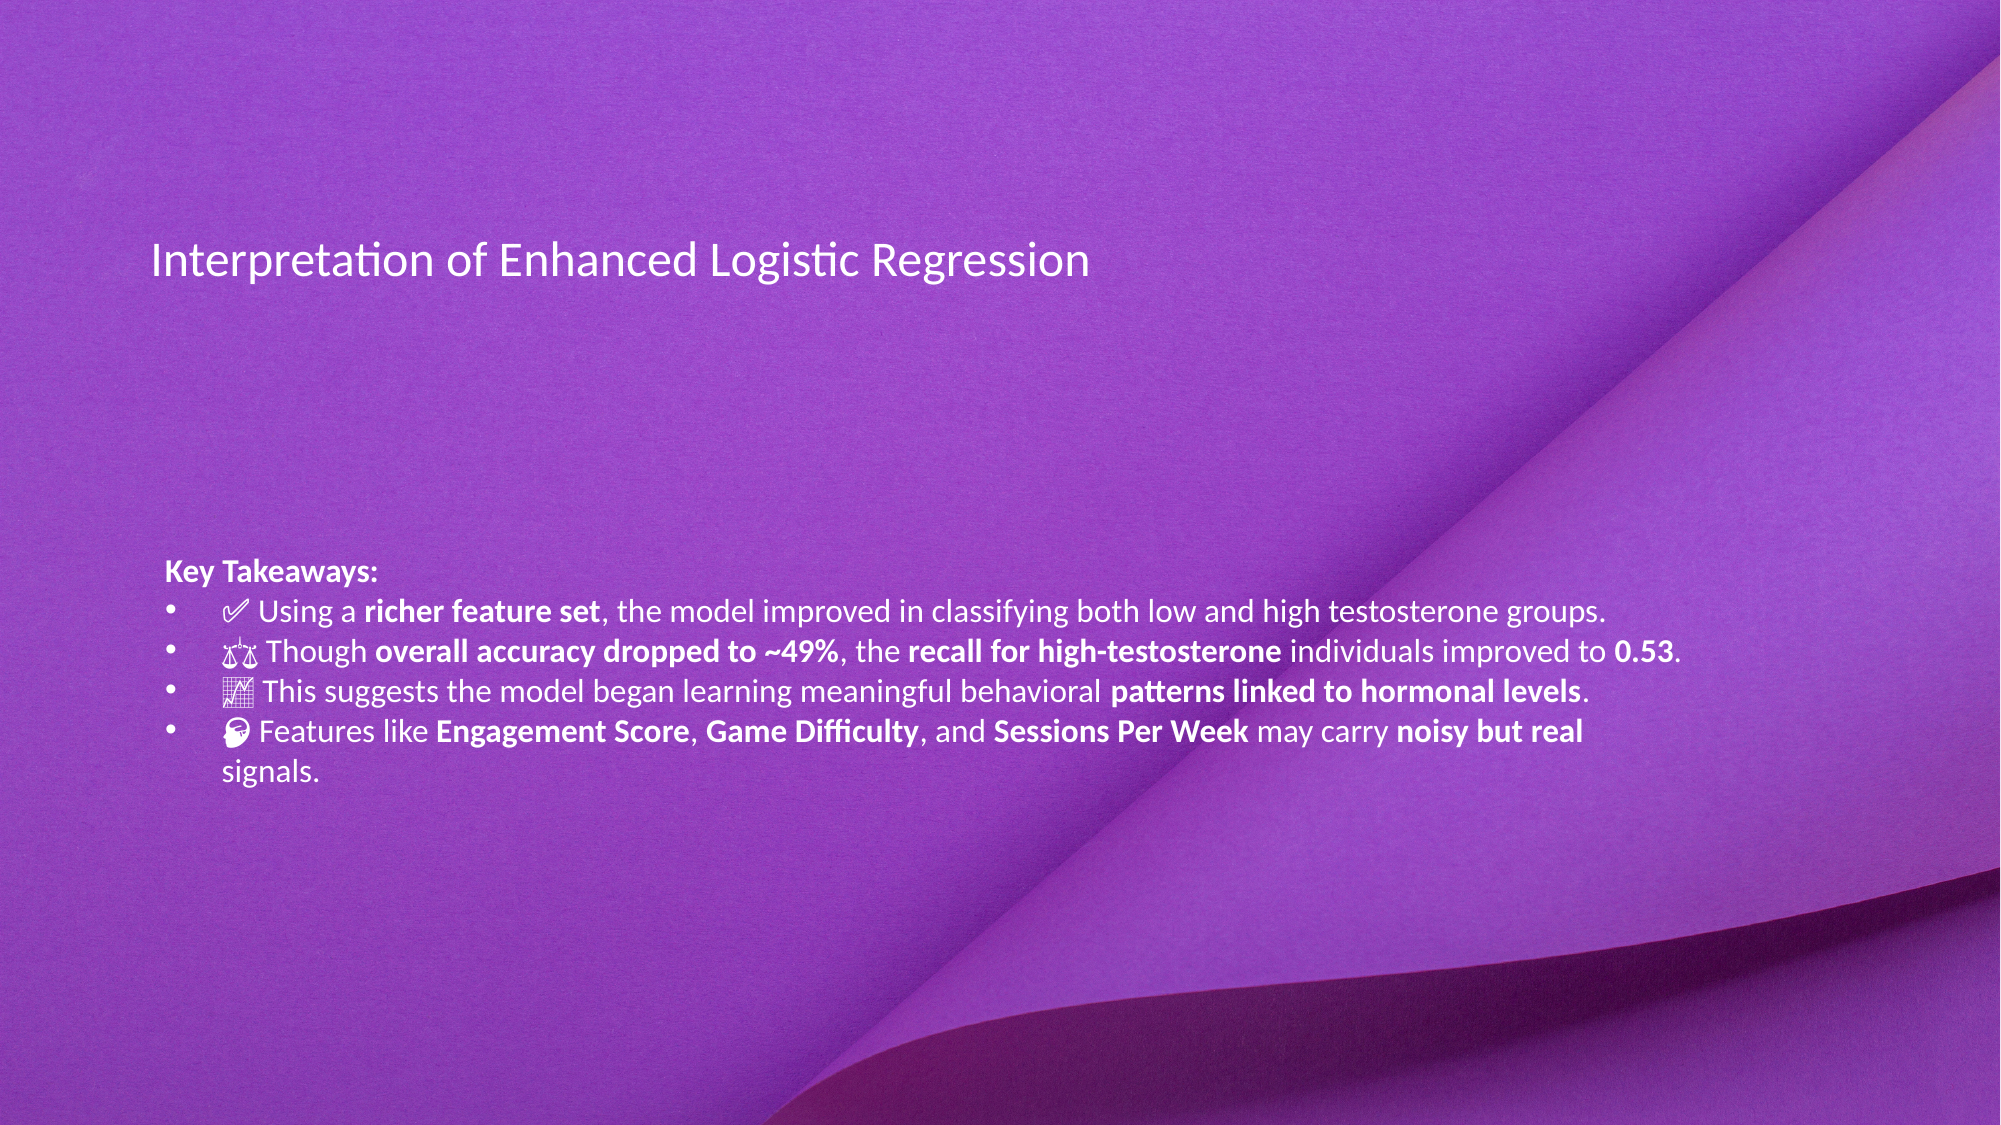

# Interpretation of Enhanced Logistic Regression
Key Takeaways:
✅ Using a richer feature set, the model improved in classifying both low and high testosterone groups.
⚖️ Though overall accuracy dropped to ~49%, the recall for high-testosterone individuals improved to 0.53.
📈 This suggests the model began learning meaningful behavioral patterns linked to hormonal levels.
🧠 Features like Engagement Score, Game Difficulty, and Sessions Per Week may carry noisy but real signals.